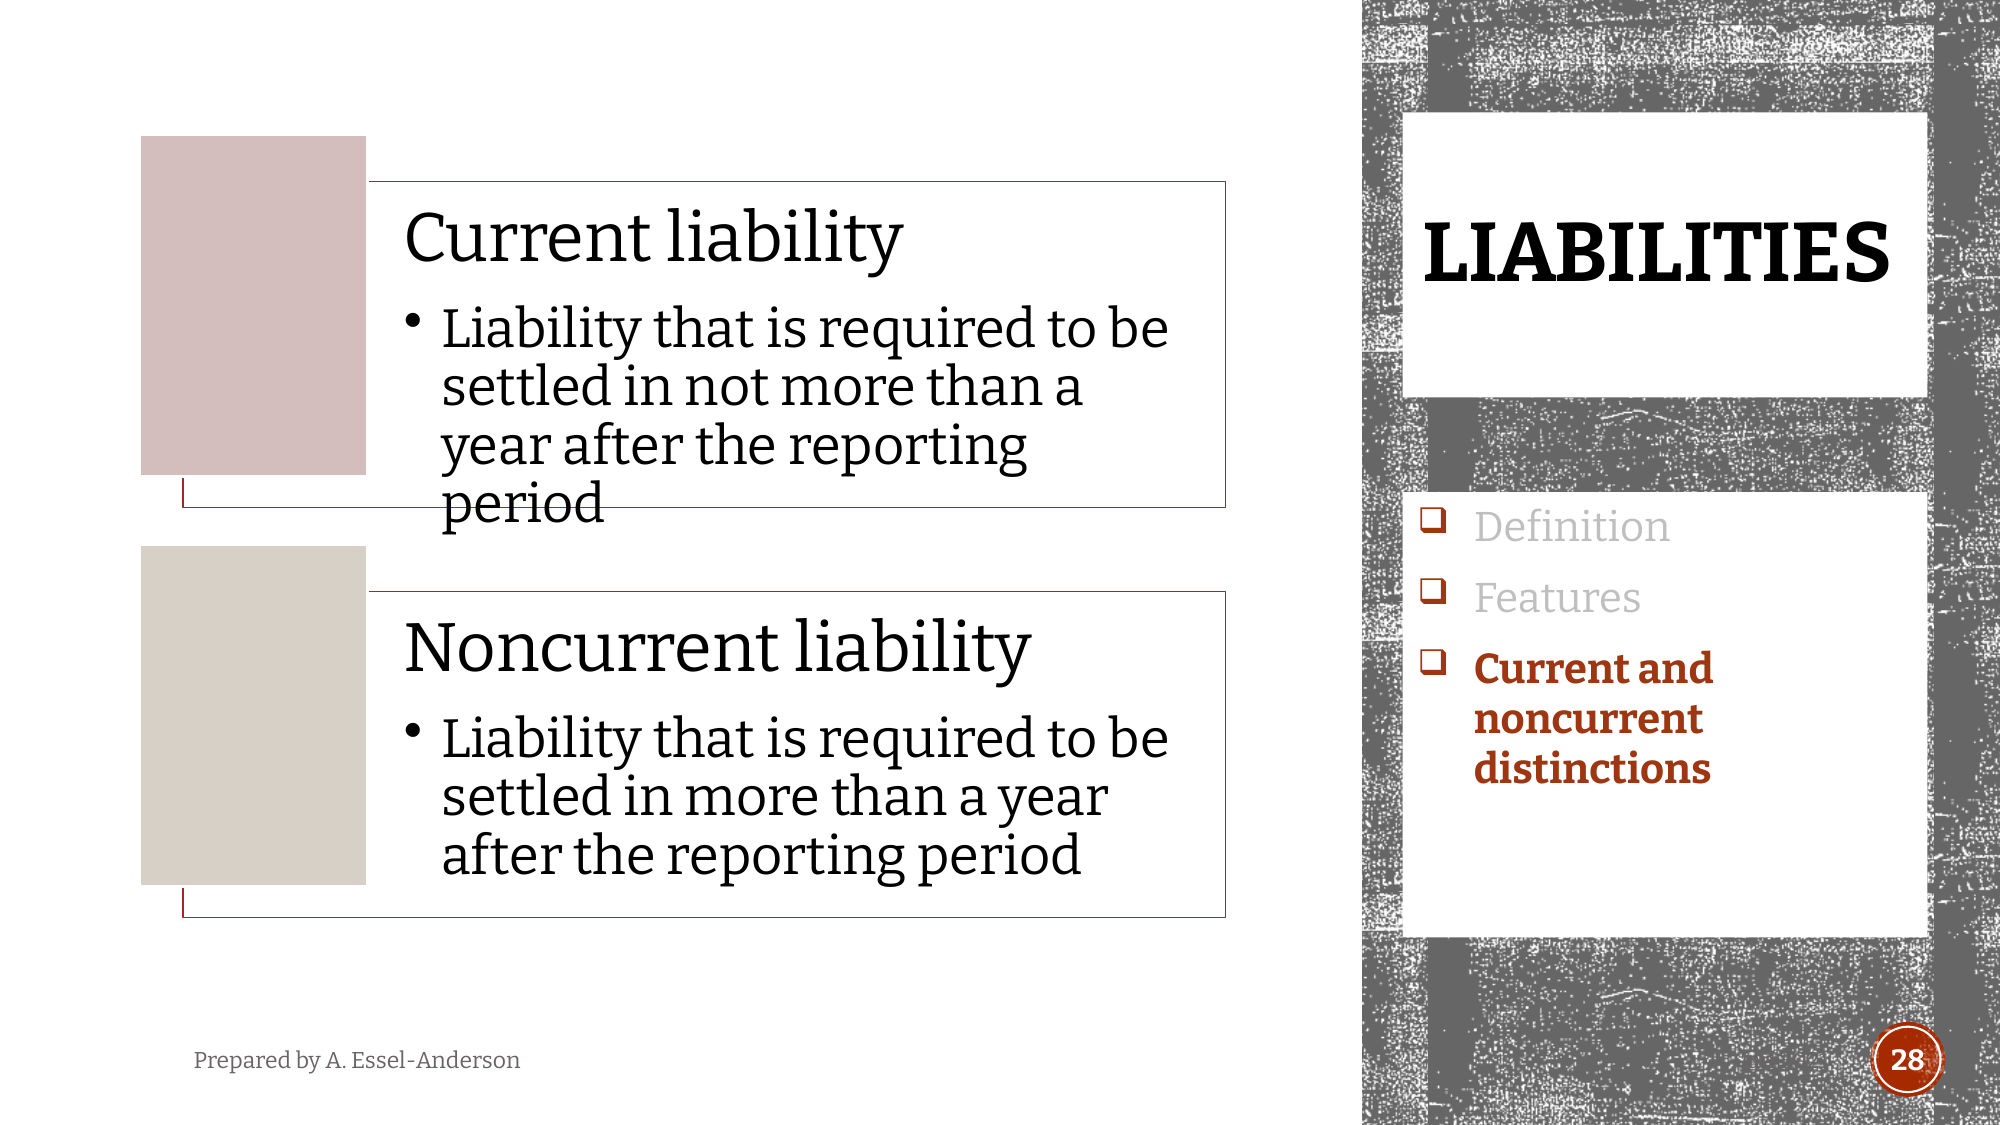

# Liabilities
Current liability
Liability that is required to be settled in not more than a year after the reporting period
Noncurrent liability
Liability that is required to be settled in more than a year after the reporting period
Definition
Features
Current and noncurrent distinctions
Prepared by A. Essel-Anderson
Jan 2021
28